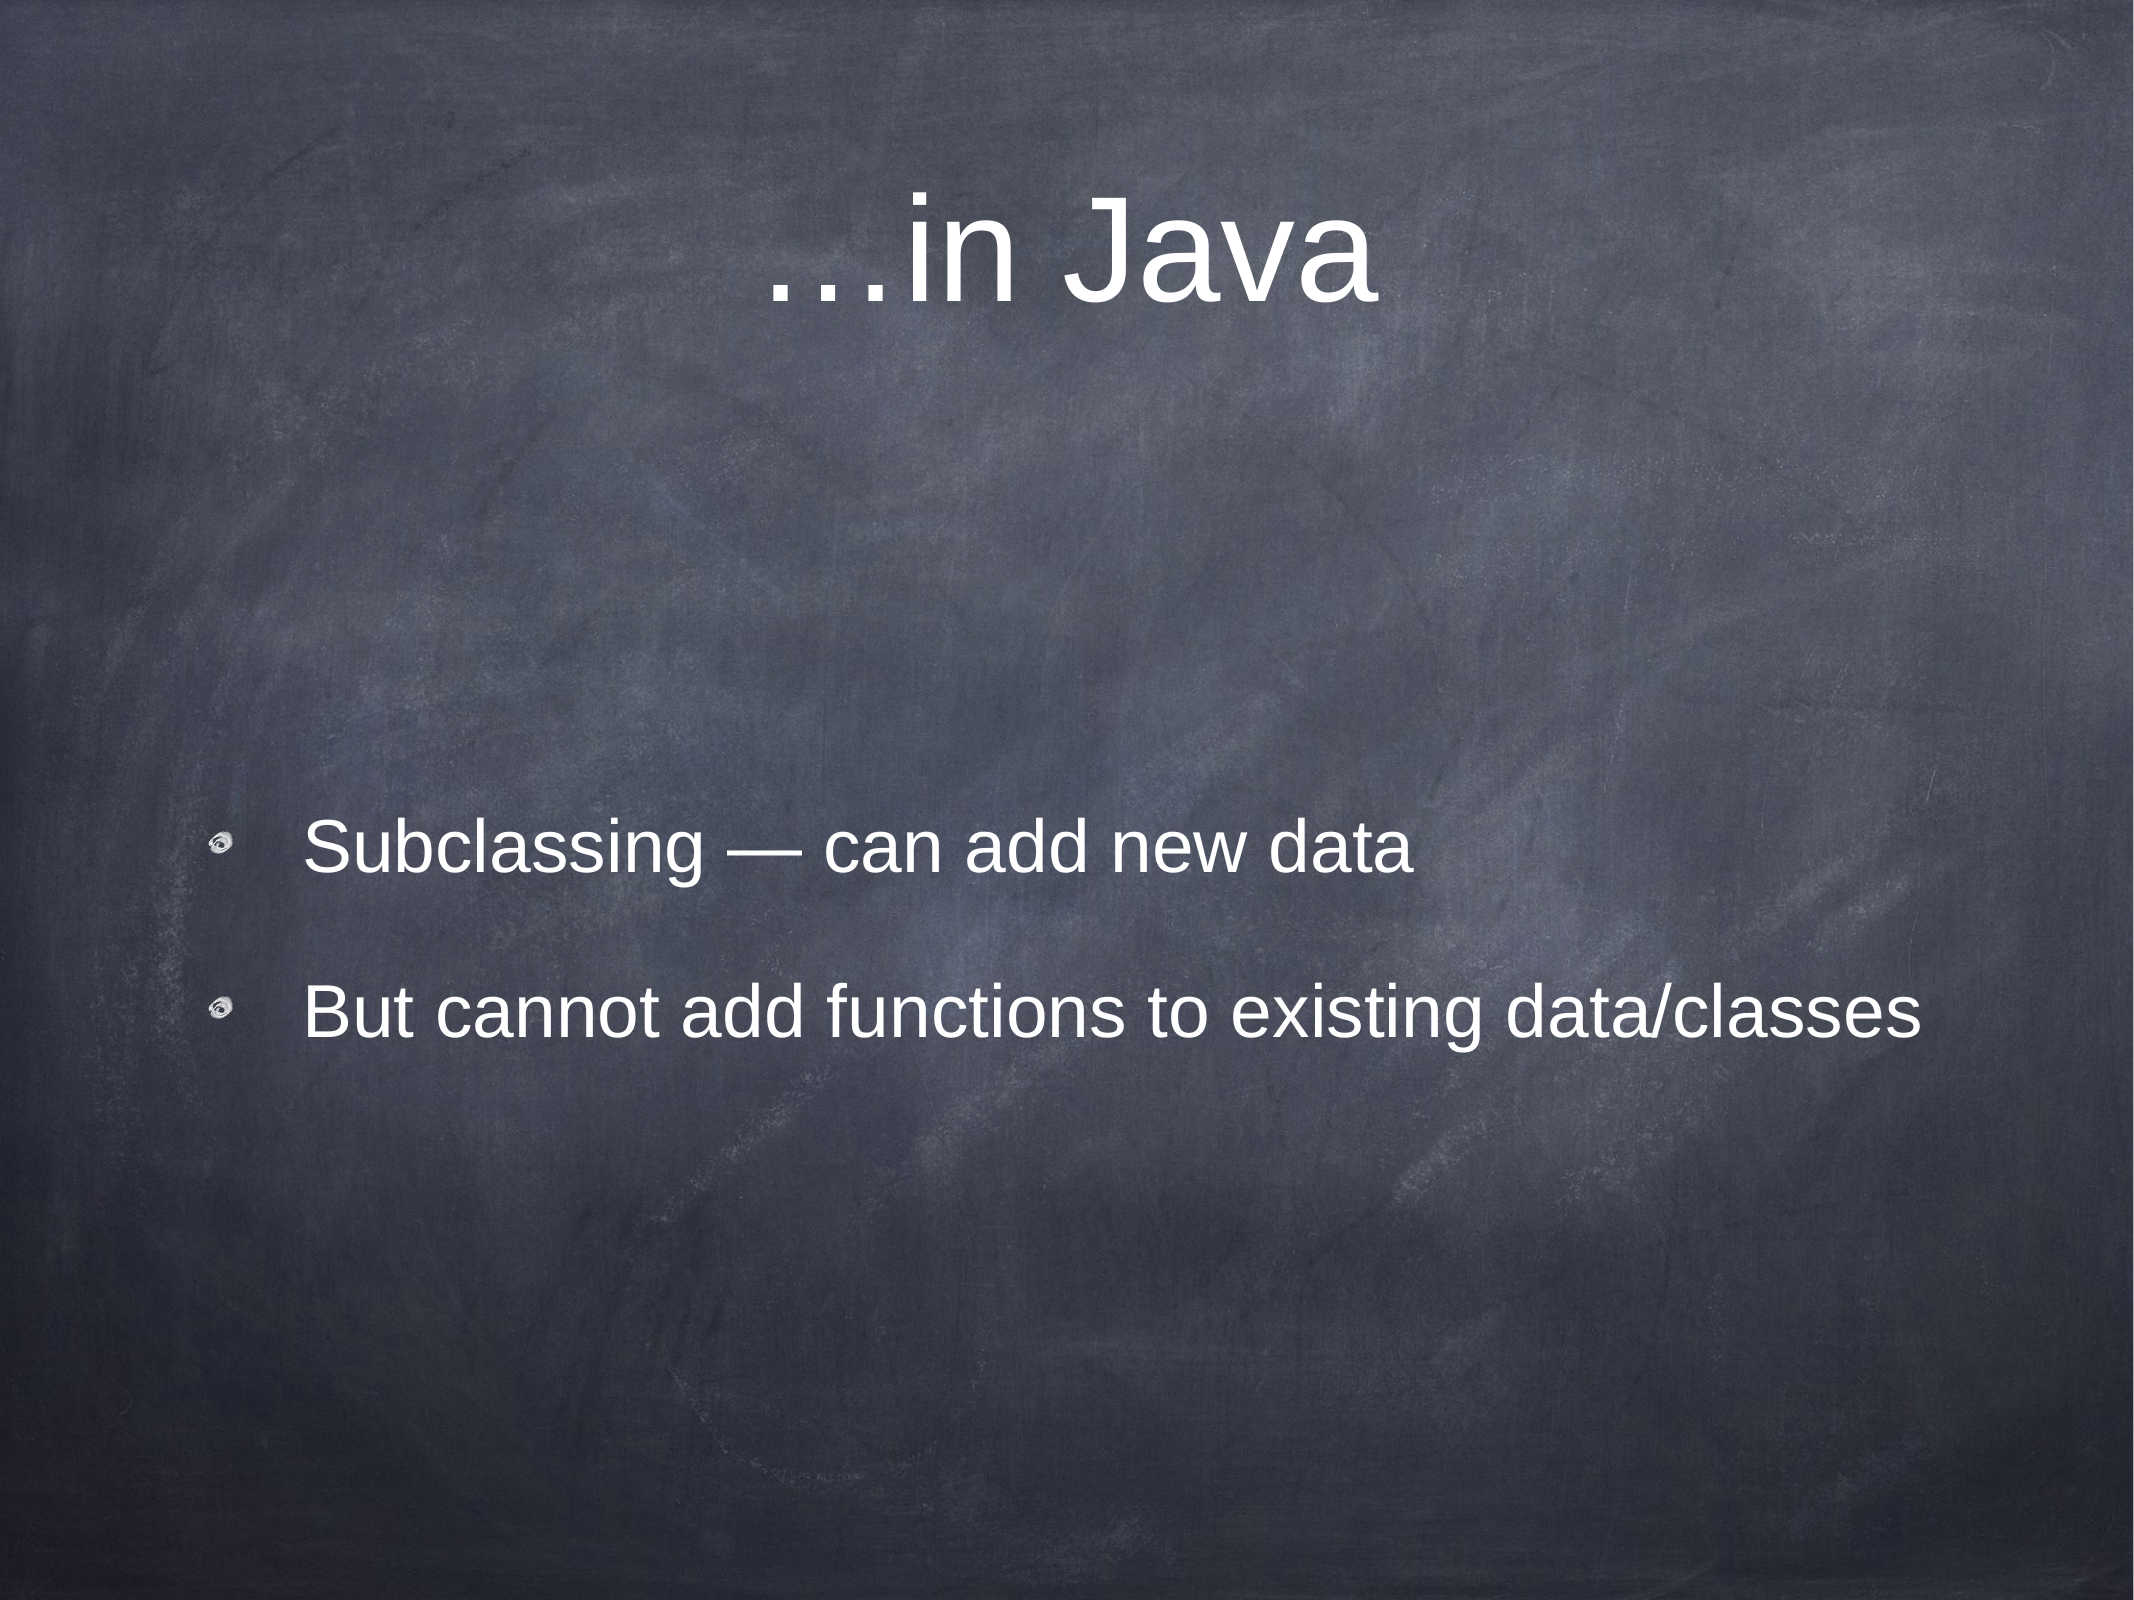

# …in Java
Subclassing — can add new data
But cannot add functions to existing data/classes